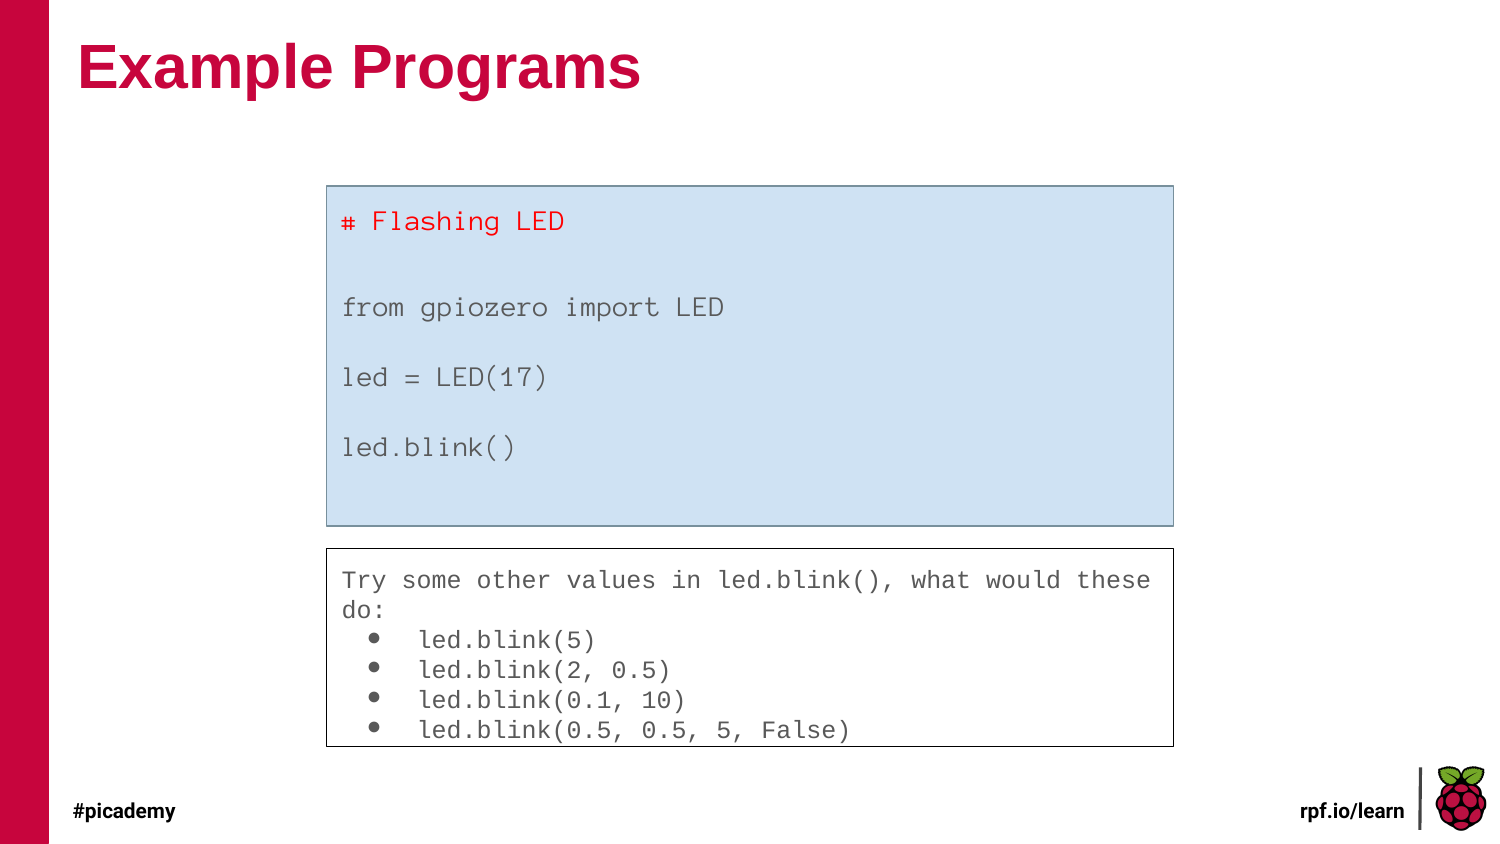

# Example Programs

# Flashing LED

from gpiozero import LED

led = LED(17)

led.blink()
Try some other values in led.blink(), what would these do:
led.blink(5)
led.blink(2, 0.5)
led.blink(0.1, 10)
led.blink(0.5, 0.5, 5, False)